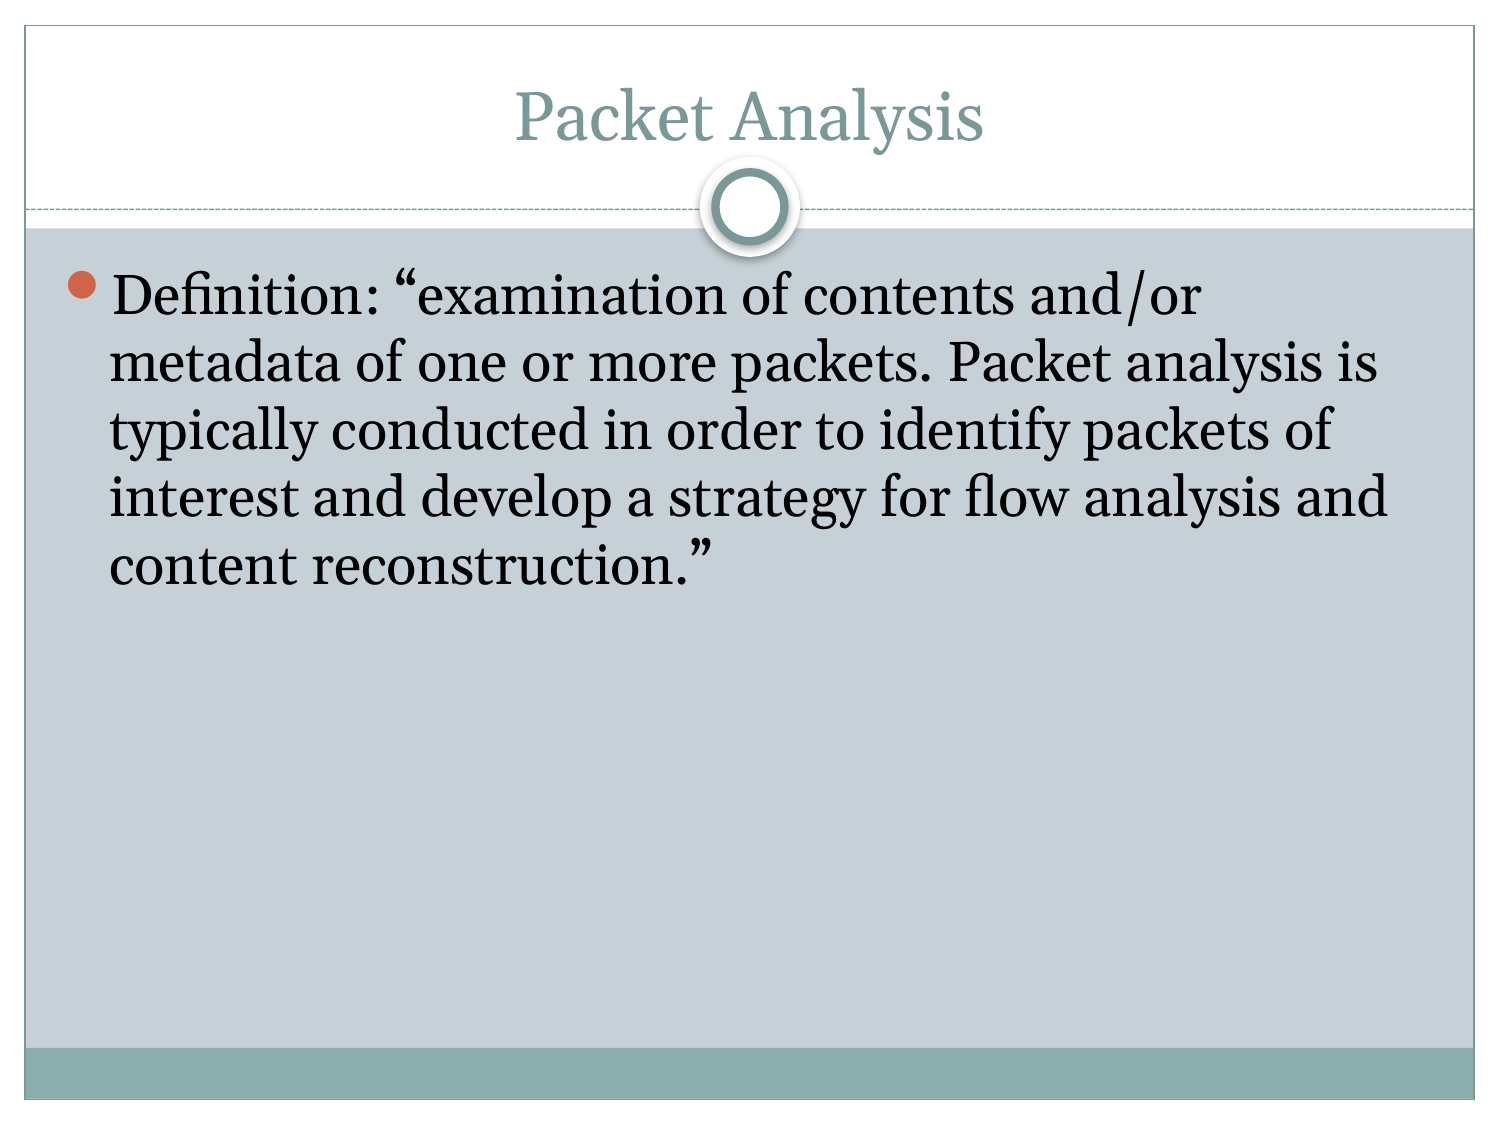

# Packet Analysis
Definition: “examination of contents and/or metadata of one or more packets. Packet analysis is typically conducted in order to identify packets of interest and develop a strategy for flow analysis and content reconstruction.”